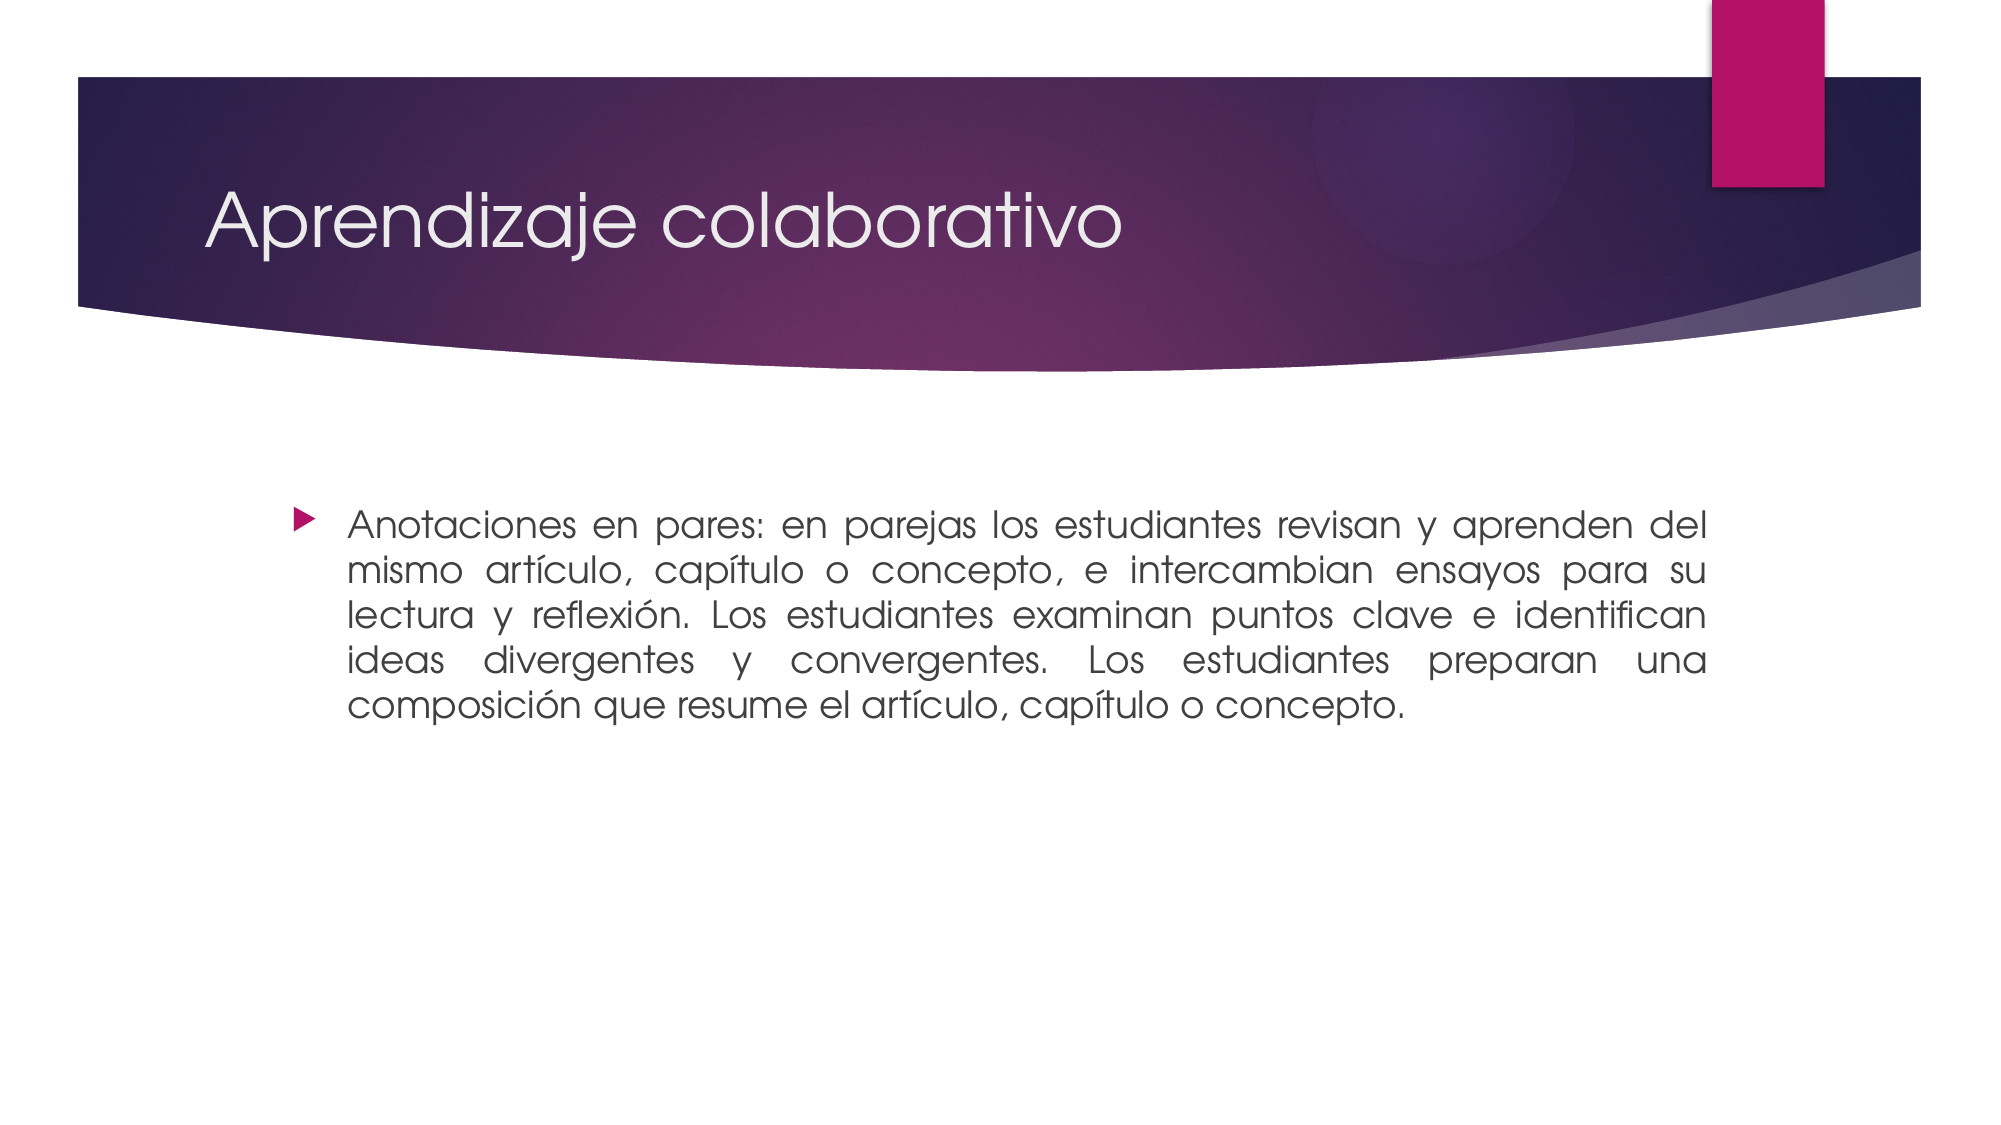

# Aprendizaje colaborativo
Anotaciones en pares: en parejas los estudiantes revisan y aprenden del mismo artículo, capítulo o concepto, e intercambian ensayos para su lectura y reflexión. Los estudiantes examinan puntos clave e identifican ideas divergentes y convergentes. Los estudiantes preparan una composición que resume el artículo, capítulo o concepto.